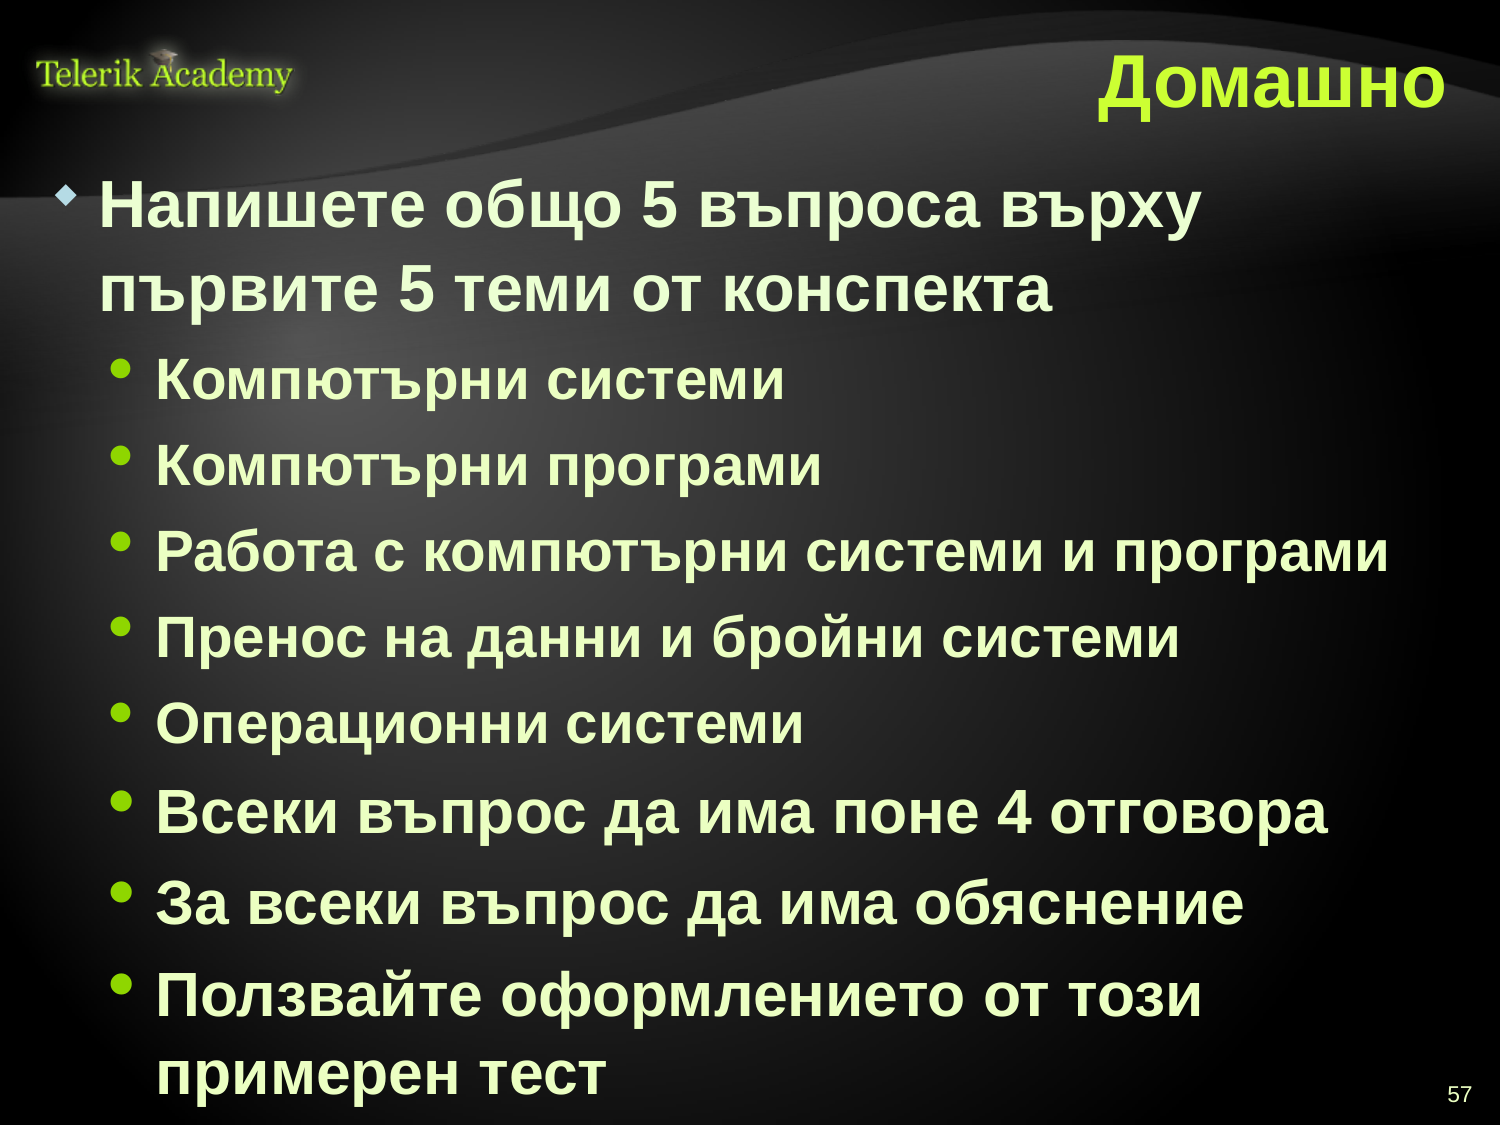

# Домашно
Напишете общо 5 въпроса върху първите 5 теми от конспекта
Компютърни системи
Компютърни програми
Работа с компютърни системи и програми
Пренос на данни и бройни системи
Операционни системи
Всеки въпрос да има поне 4 отговора
За всеки въпрос да има обяснение
Ползвайте оформлението от този примерен тест
По желание, може да напишете и повече въпроси
57